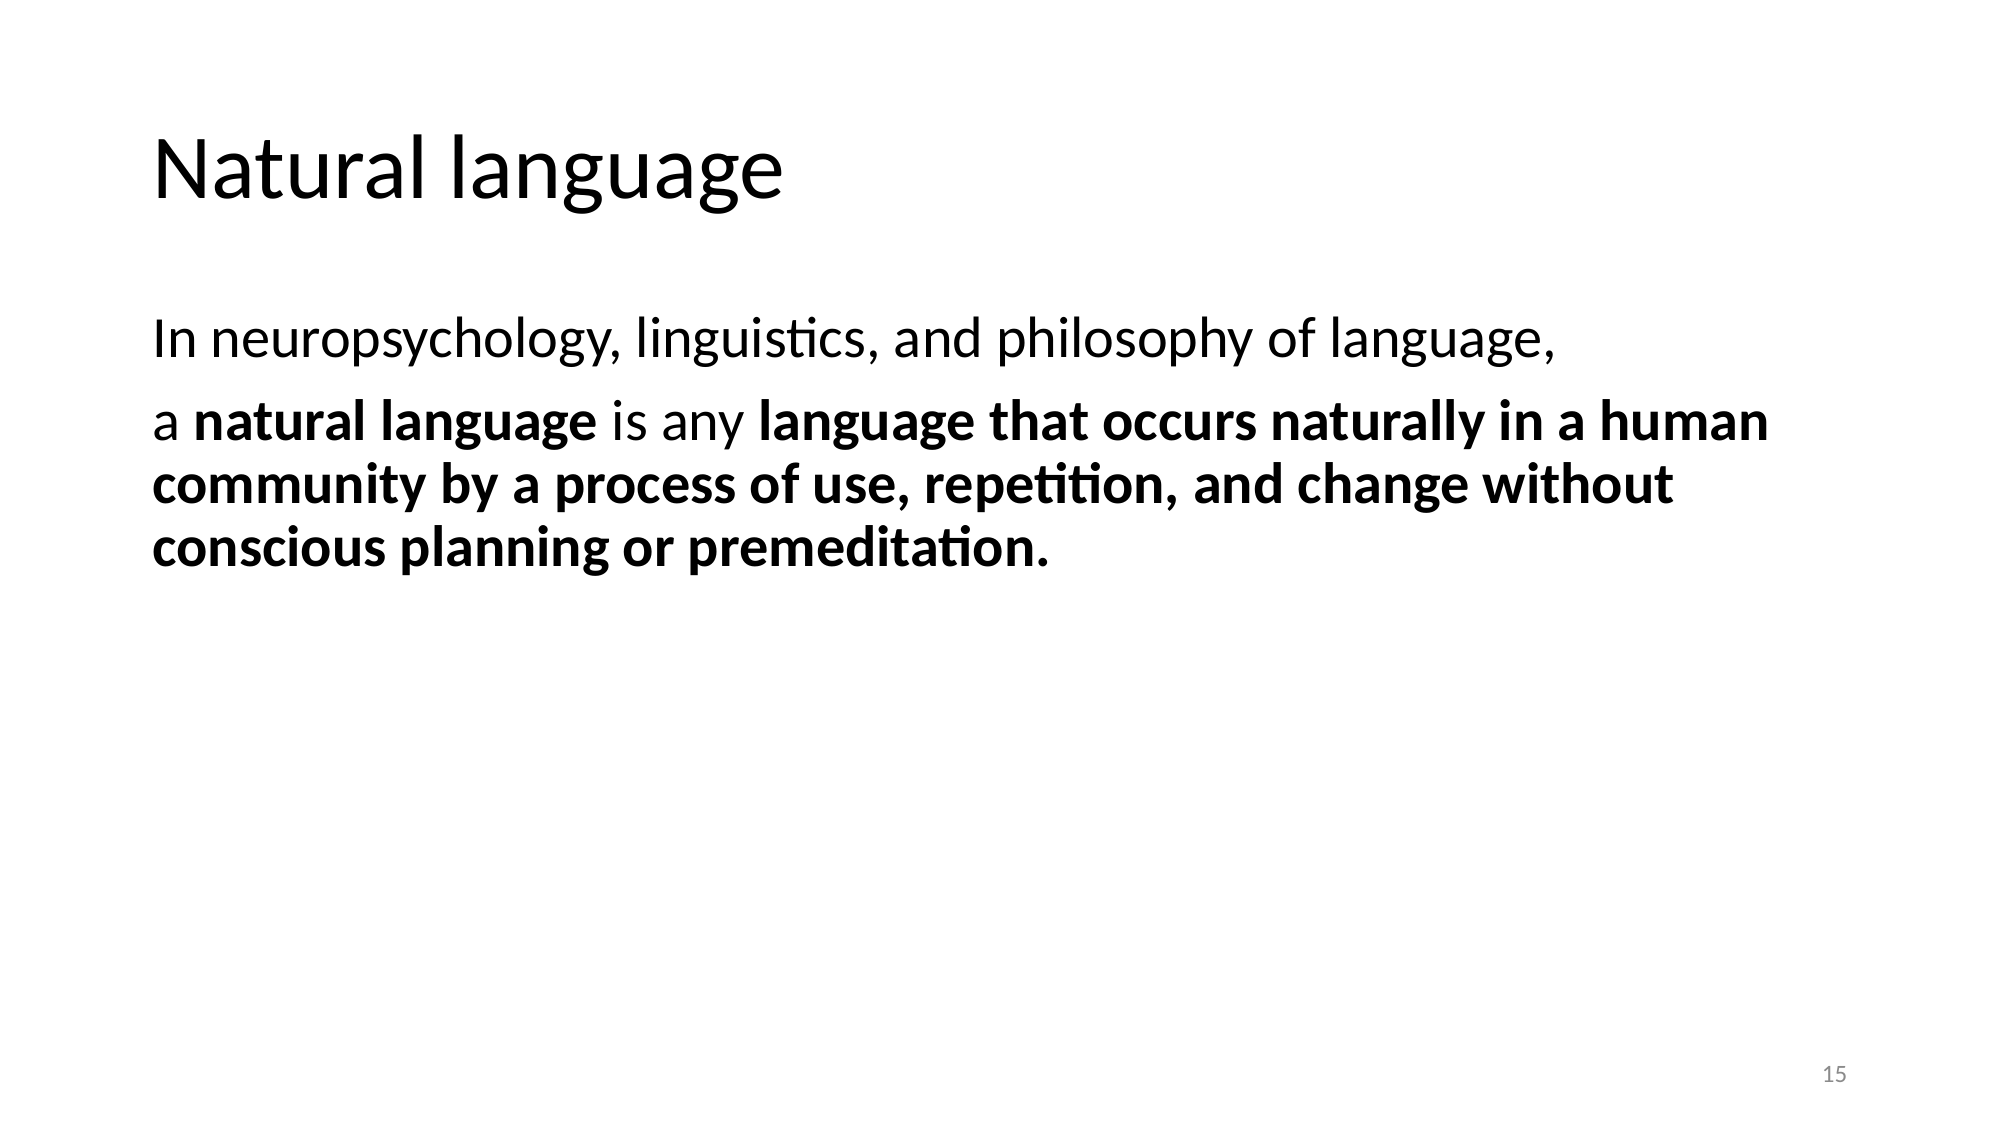

# Natural language
In neuropsychology, linguistics, and philosophy of language,
a natural language is any language that occurs naturally in a human community by a process of use, repetition, and change without conscious planning or premeditation.
15